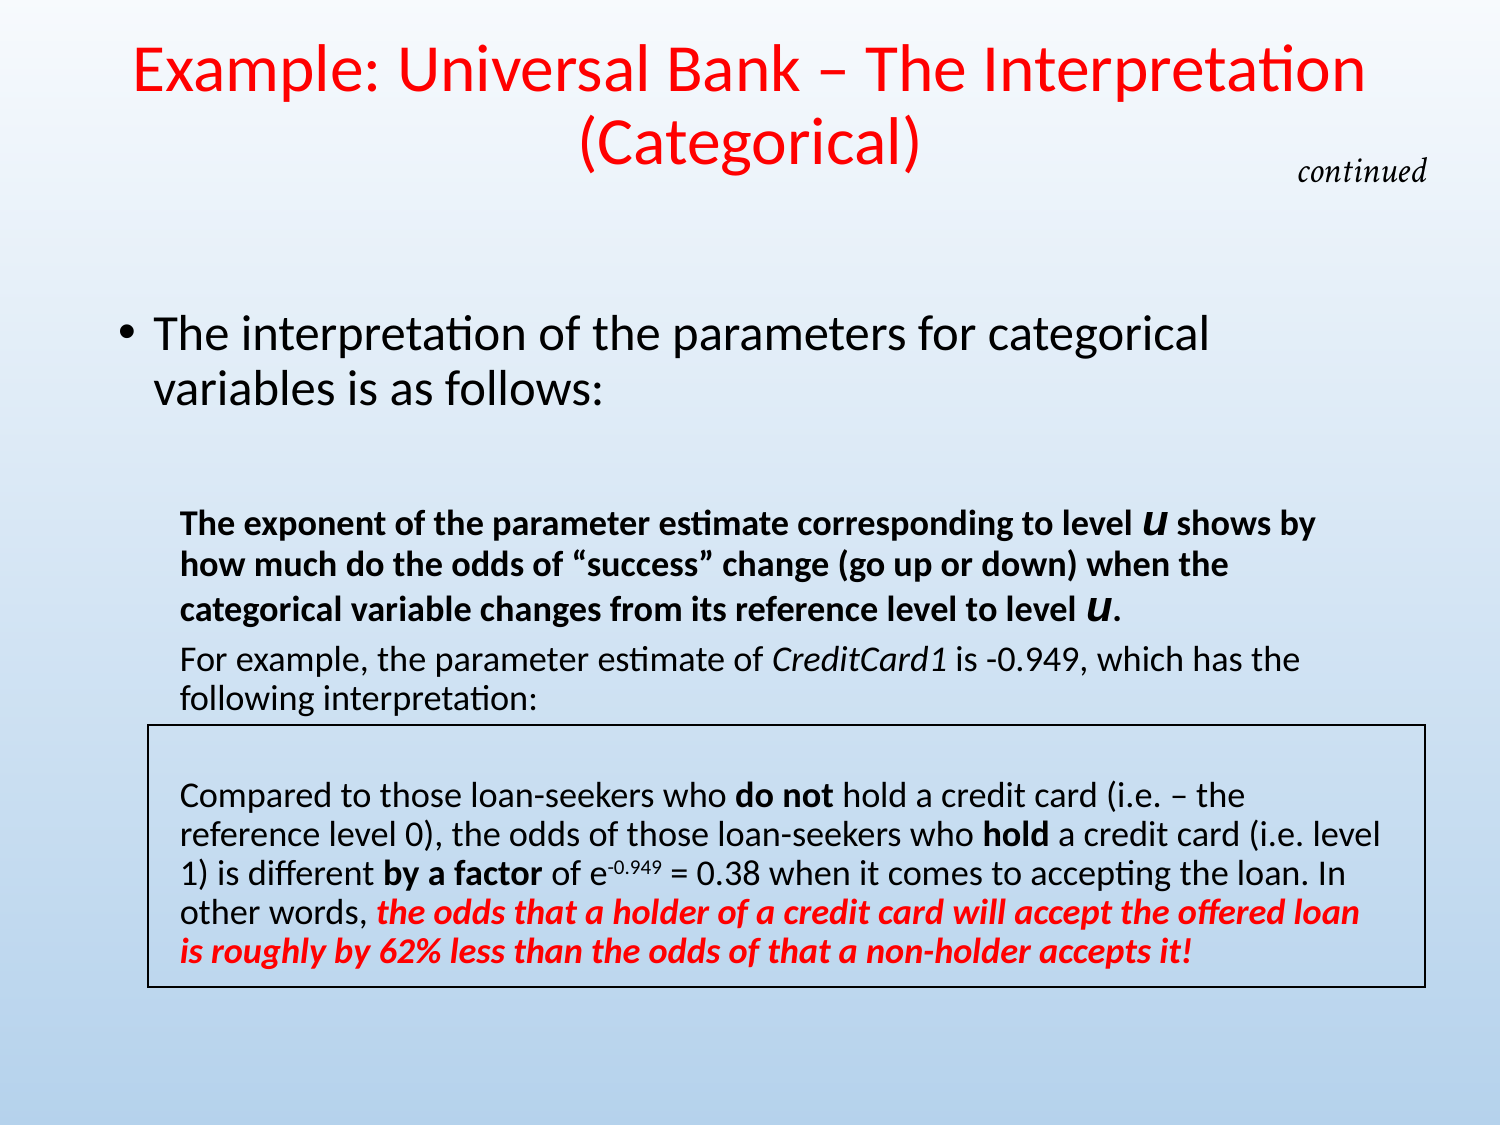

# Example: Universal Bank – The Interpretation (Categorical)
continued
The interpretation of the parameters for categorical variables is as follows:

The exponent of the parameter estimate corresponding to level u shows by how much do the odds of “success” change (go up or down) when the categorical variable changes from its reference level to level u.
For example, the parameter estimate of CreditCard1 is -0.949, which has the following interpretation:

Compared to those loan-seekers who do not hold a credit card (i.e. – the reference level 0), the odds of those loan-seekers who hold a credit card (i.e. level 1) is different by a factor of e-0.949 = 0.38 when it comes to accepting the loan. In other words, the odds that a holder of a credit card will accept the offered loan is roughly by 62% less than the odds of that a non-holder accepts it!